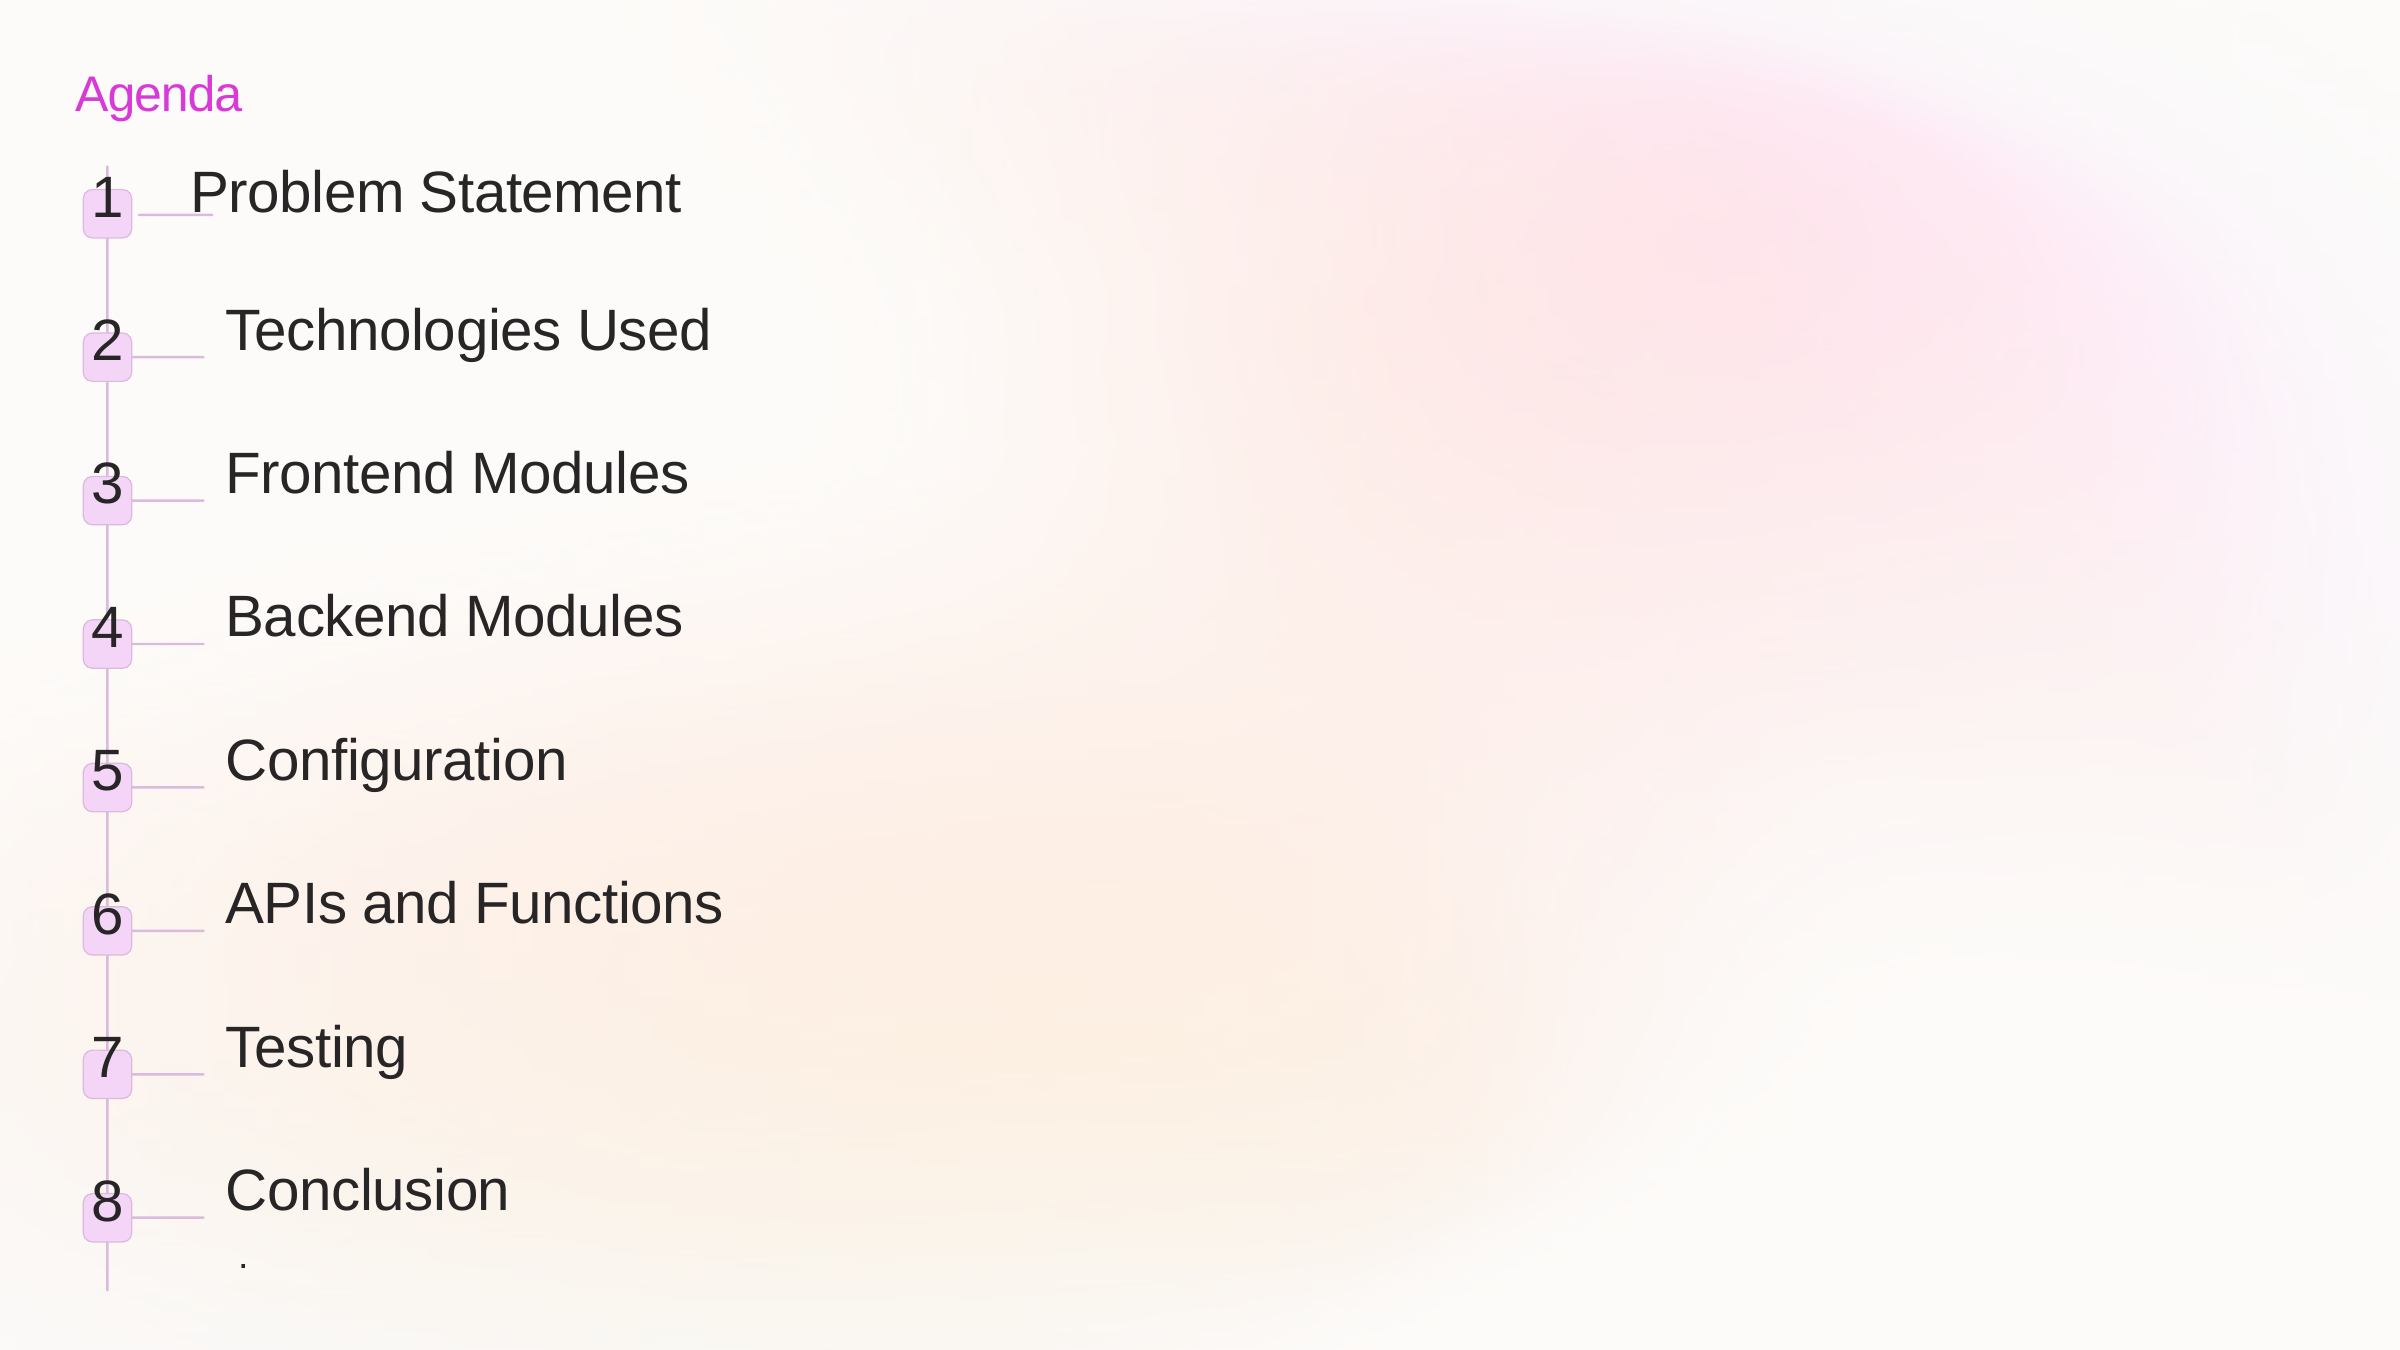

Agenda

Problem Statement
1

Technologies Used

2

Frontend Modules

3

Backend Modules

4

Configuration

5

APIs and Functions

6

Testing

7

Conclusion

8

.